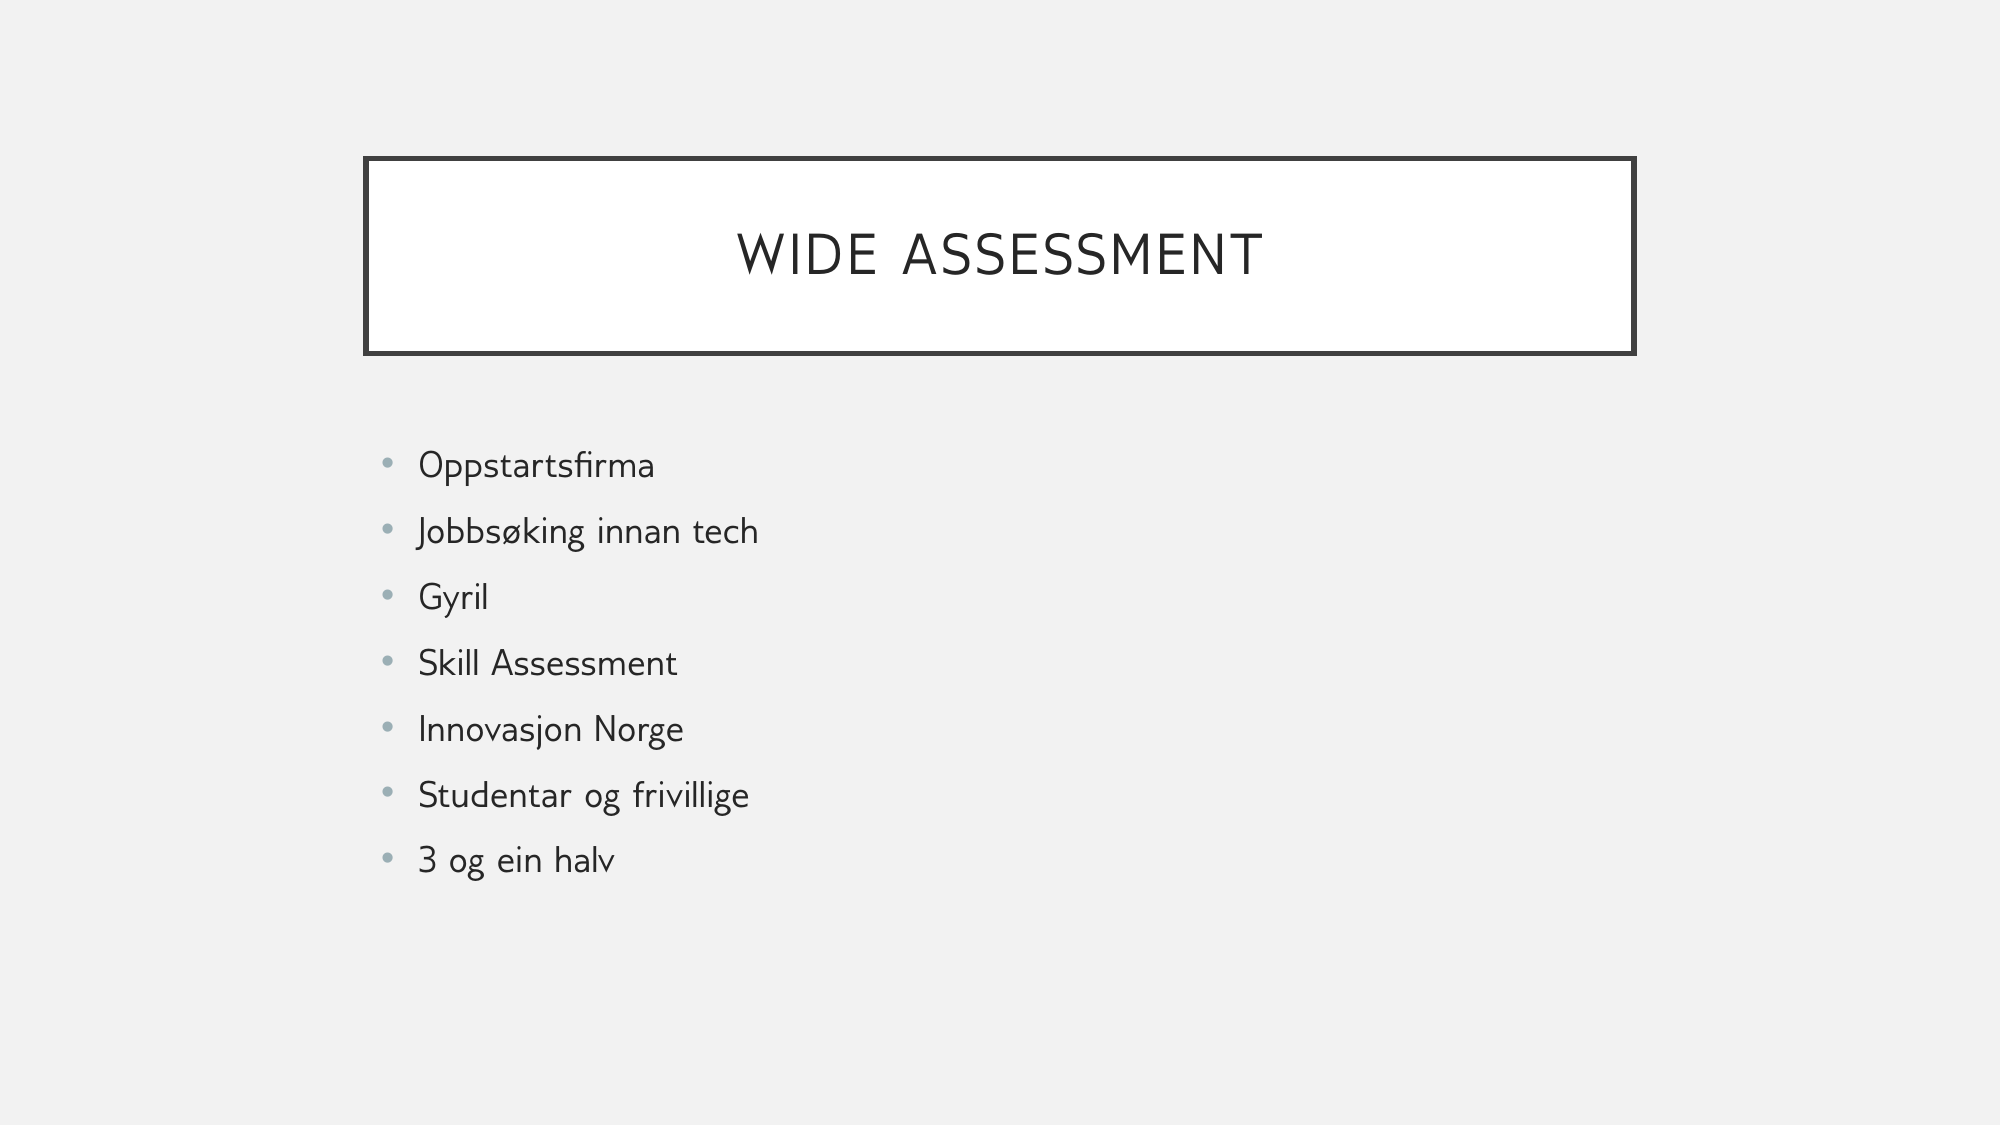

# Wide assessment
Oppstartsfirma
Jobbsøking innan tech
Gyril
Skill Assessment
Innovasjon Norge
Studentar og frivillige
3 og ein halv